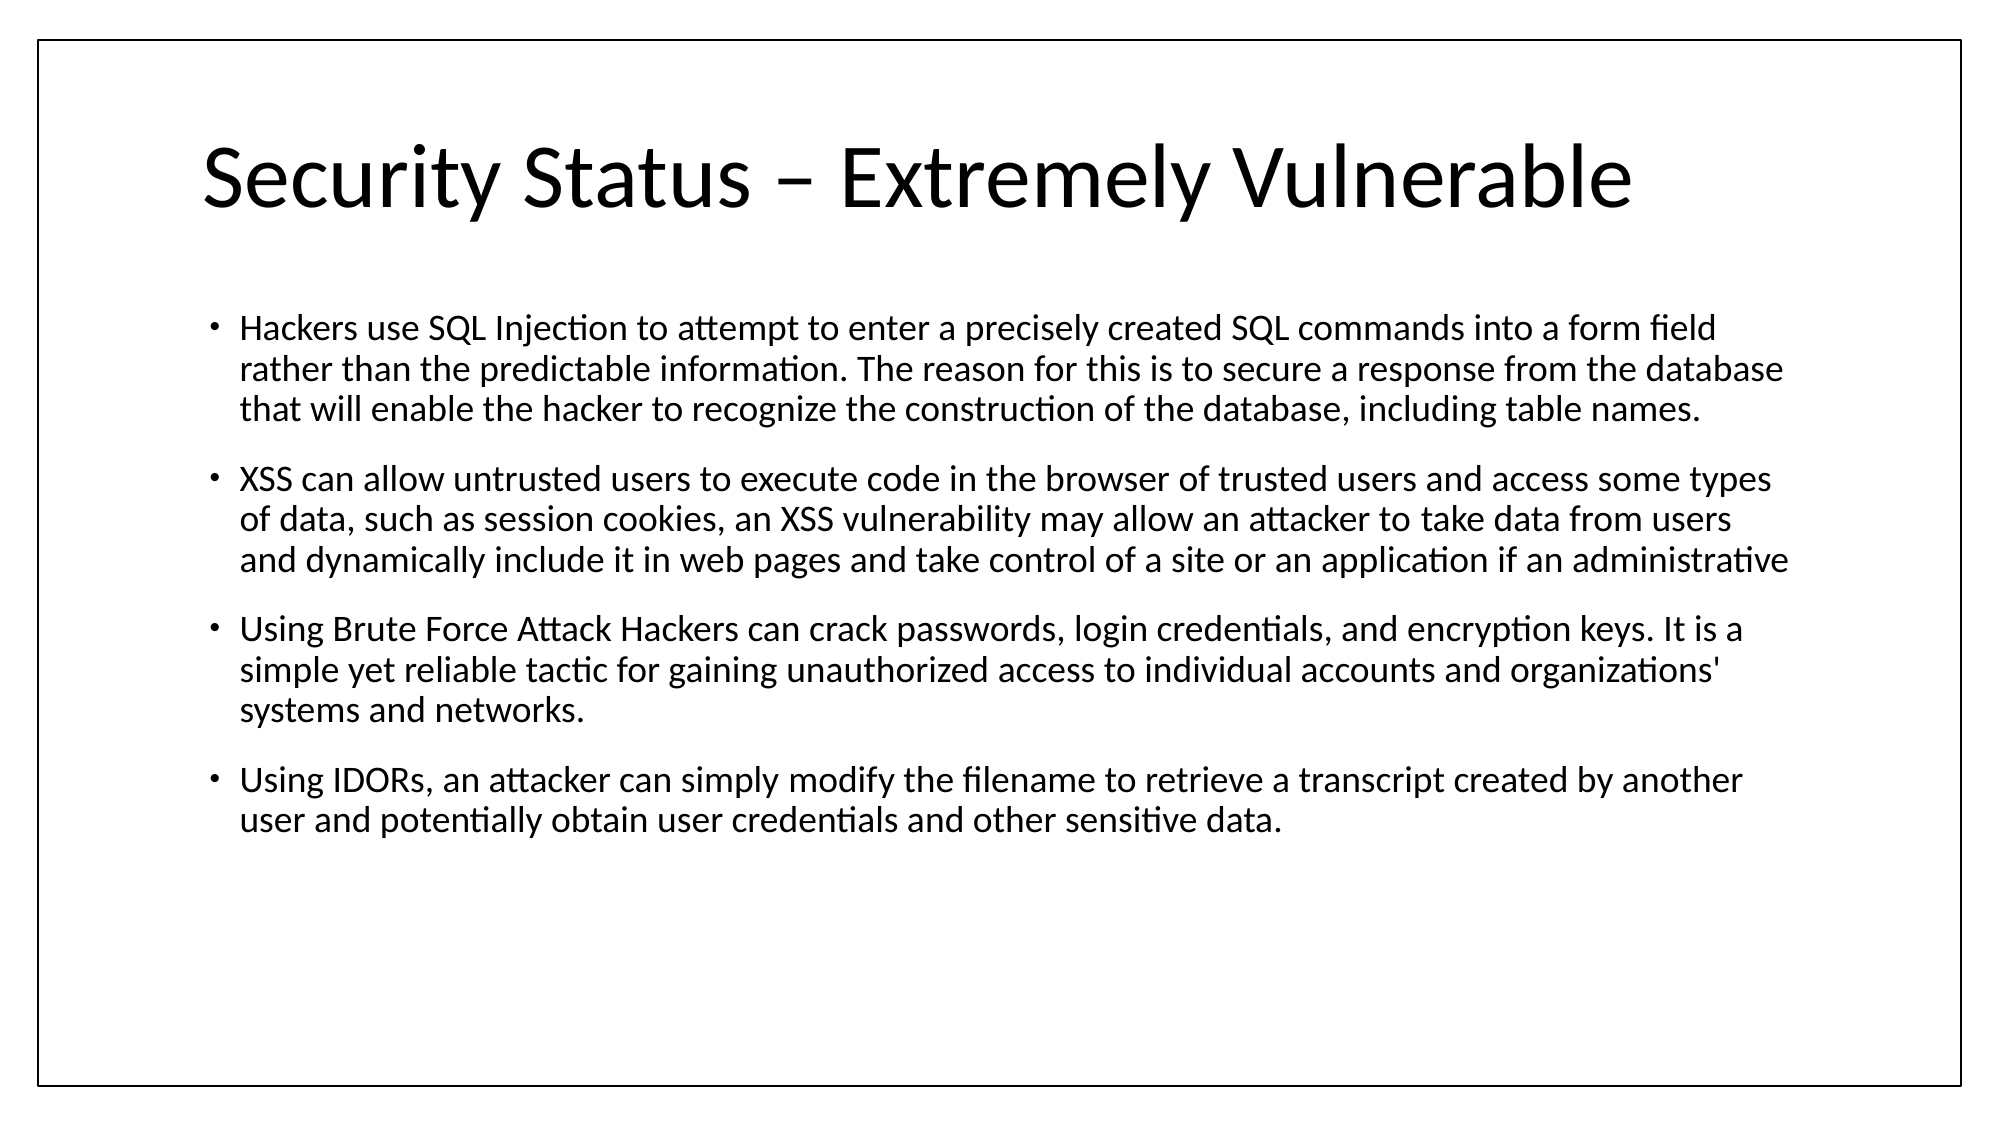

# Security Status – Extremely Vulnerable
Hackers use SQL Injection to attempt to enter a precisely created SQL commands into a form field rather than the predictable information. The reason for this is to secure a response from the database that will enable the hacker to recognize the construction of the database, including table names.
XSS can allow untrusted users to execute code in the browser of trusted users and access some types of data, such as session cookies, an XSS vulnerability may allow an attacker to take data from users and dynamically include it in web pages and take control of a site or an application if an administrative
Using Brute Force Attack Hackers can crack passwords, login credentials, and encryption keys. It is a simple yet reliable tactic for gaining unauthorized access to individual accounts and organizations' systems and networks.
Using IDORs, an attacker can simply modify the filename to retrieve a transcript created by another user and potentially obtain user credentials and other sensitive data.